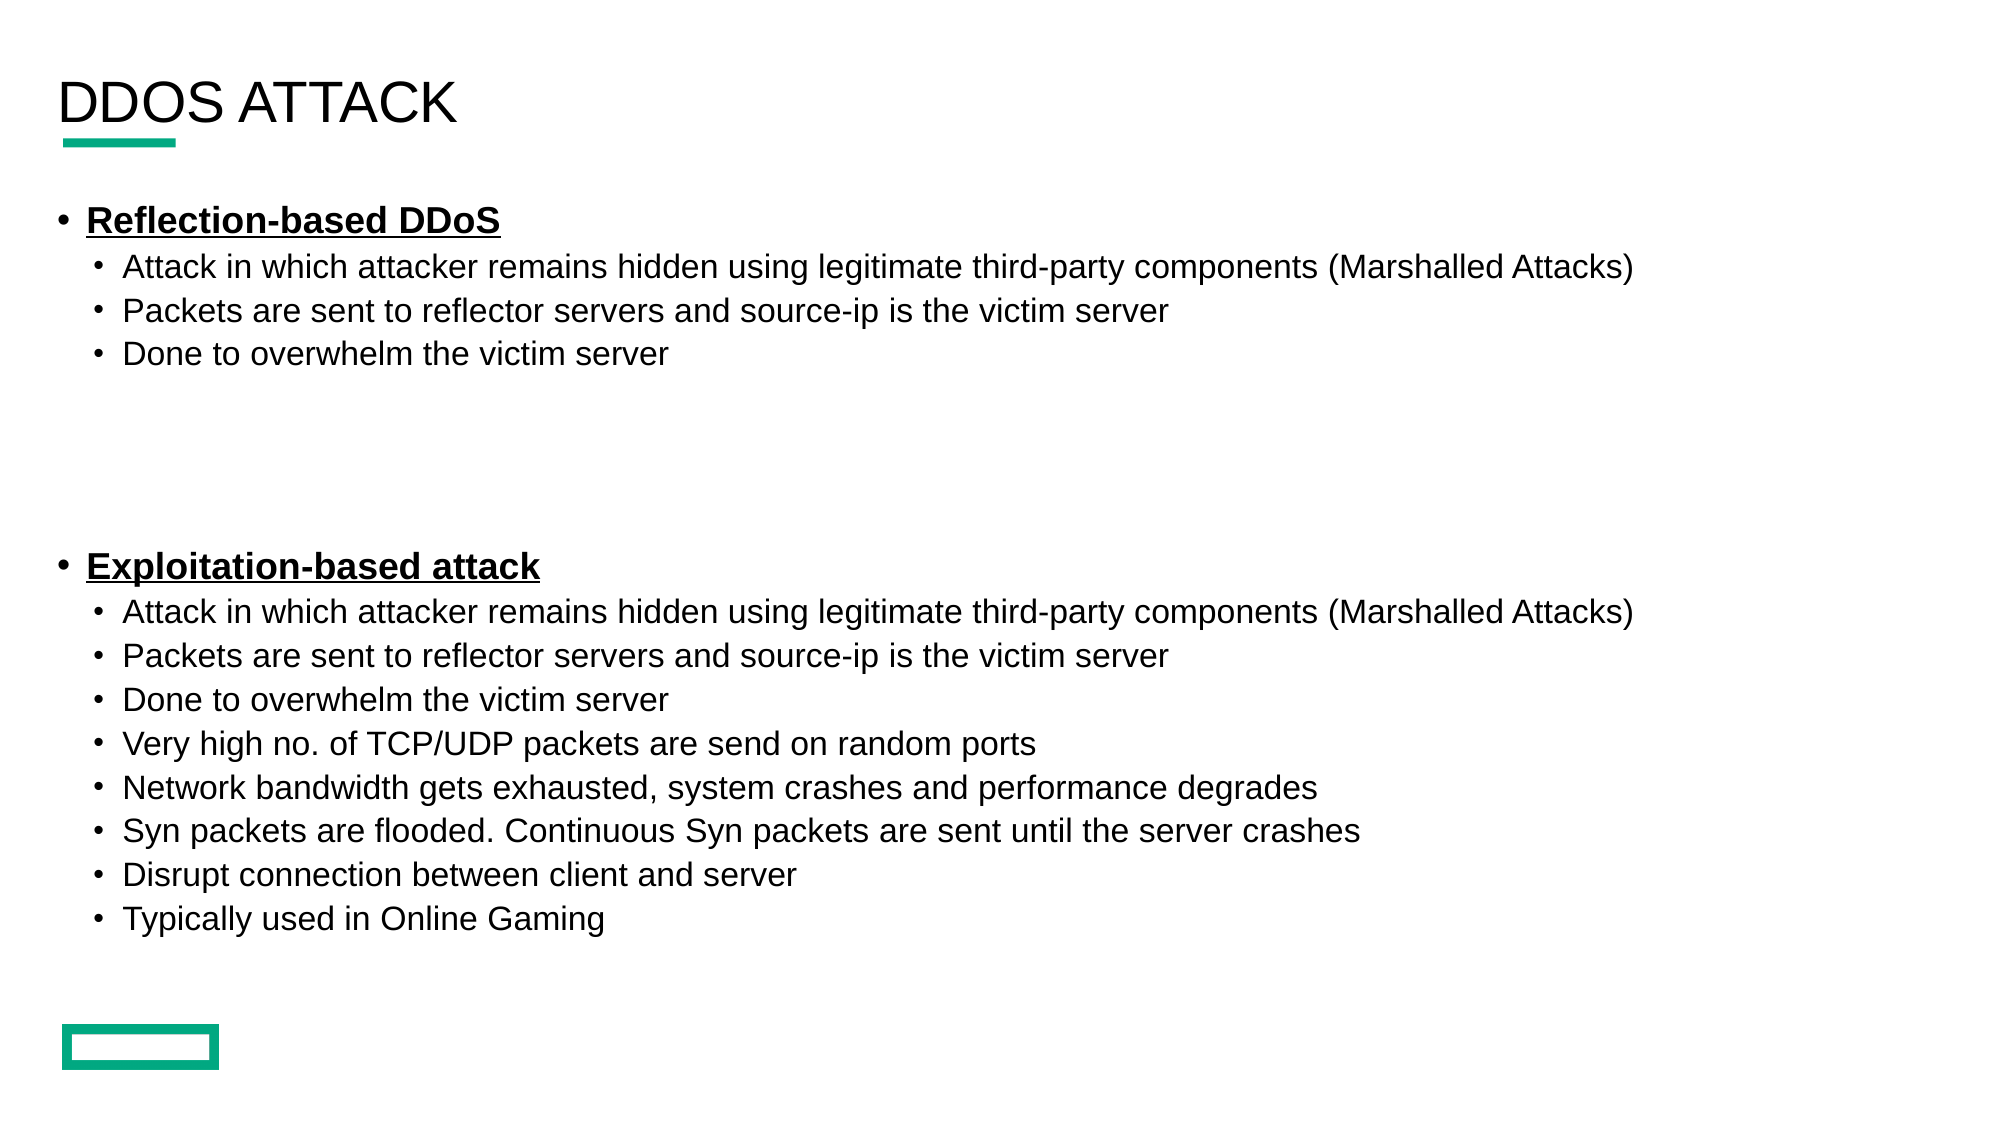

# DDoS Attack
Reflection-based DDoS
Attack in which attacker remains hidden using legitimate third-party components (Marshalled Attacks)
Packets are sent to reflector servers and source-ip is the victim server
Done to overwhelm the victim server

Exploitation-based attack
Attack in which attacker remains hidden using legitimate third-party components (Marshalled Attacks)
Packets are sent to reflector servers and source-ip is the victim server
Done to overwhelm the victim server
Very high no. of TCP/UDP packets are send on random ports
Network bandwidth gets exhausted, system crashes and performance degrades
Syn packets are flooded. Continuous Syn packets are sent until the server crashes
Disrupt connection between client and server
Typically used in Online Gaming